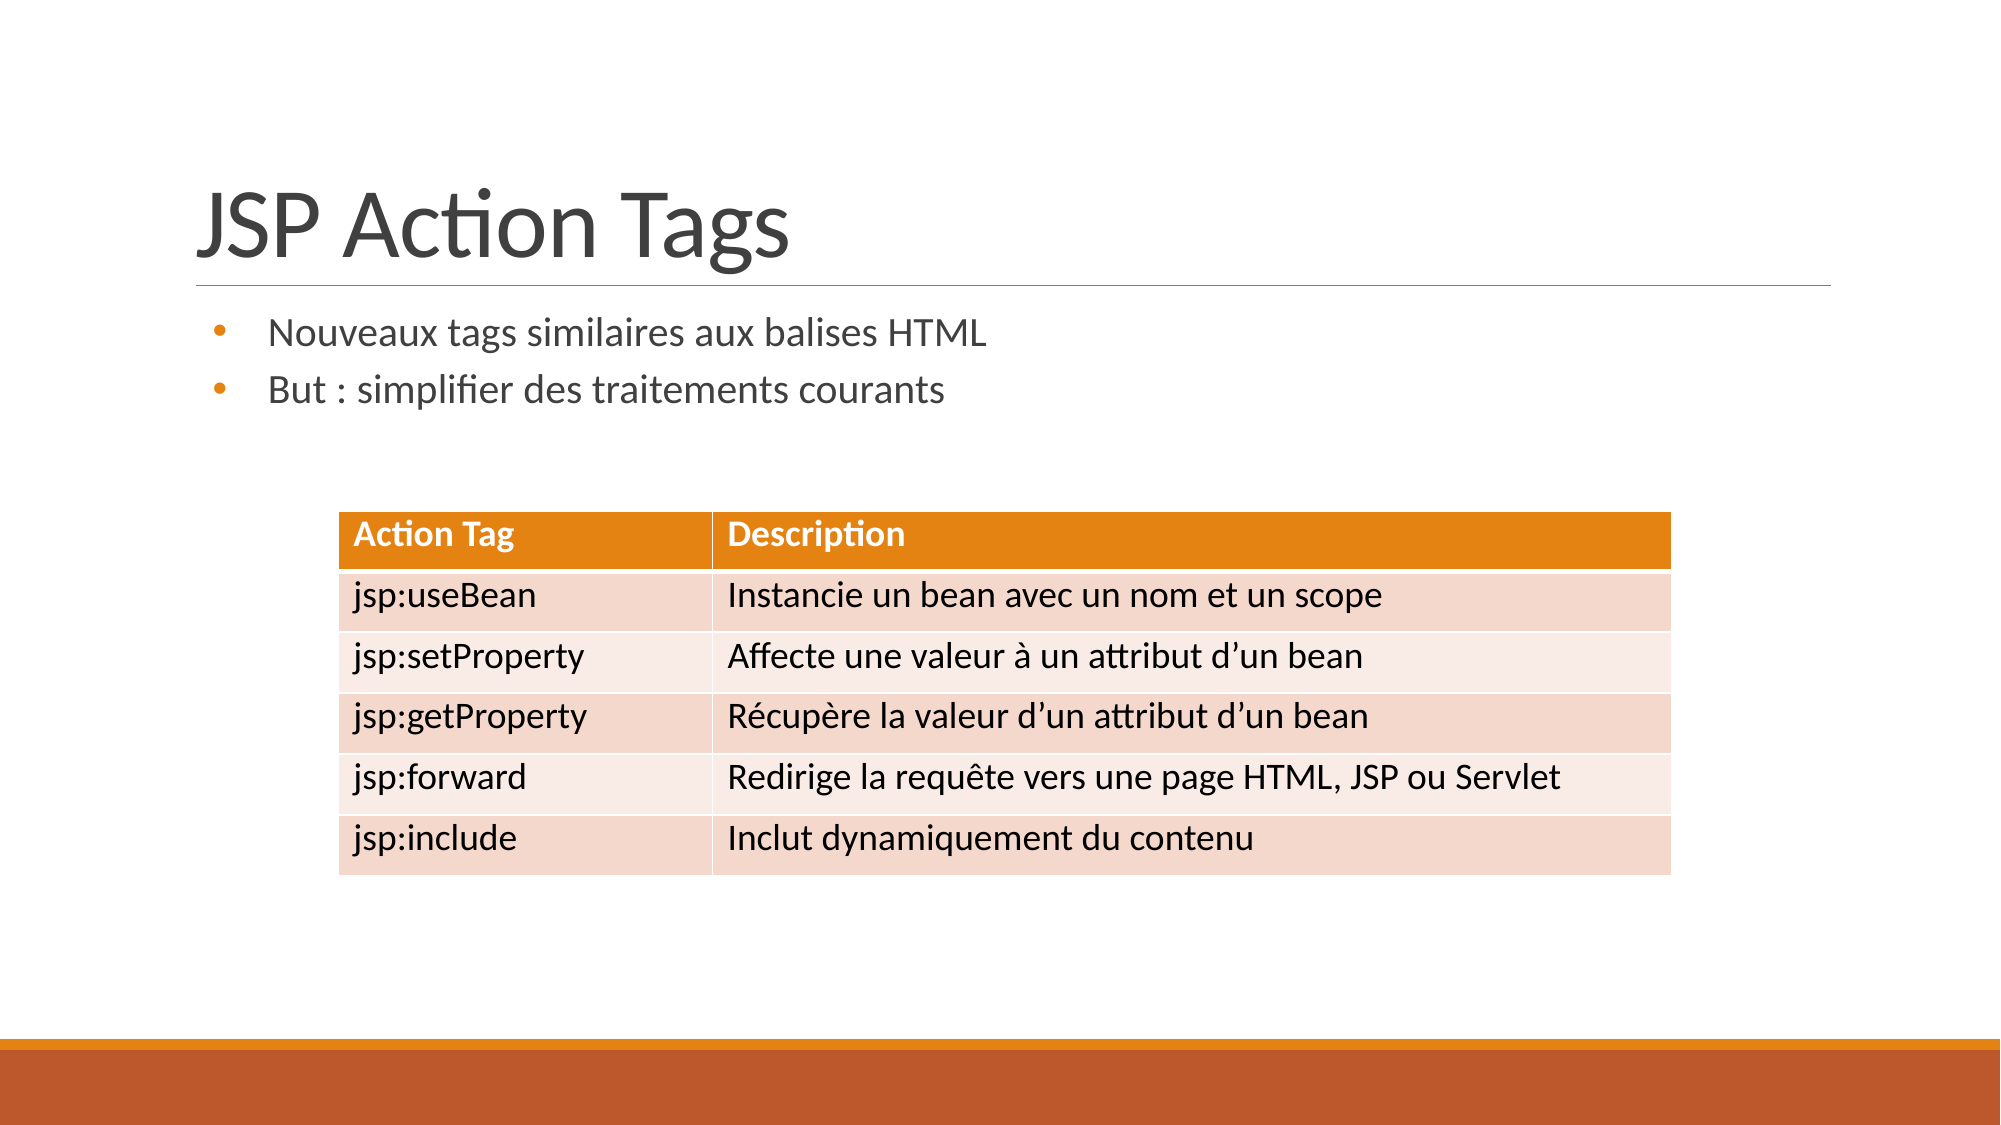

# JSP Action Tags
Nouveaux tags similaires aux balises HTML
But : simplifier des traitements courants

| Action Tag | Description |
| --- | --- |
| jsp:useBean | Instancie un bean avec un nom et un scope |
| jsp:setProperty | Affecte une valeur à un attribut d’un bean |
| jsp:getProperty | Récupère la valeur d’un attribut d’un bean |
| jsp:forward | Redirige la requête vers une page HTML, JSP ou Servlet |
| jsp:include | Inclut dynamiquement du contenu |